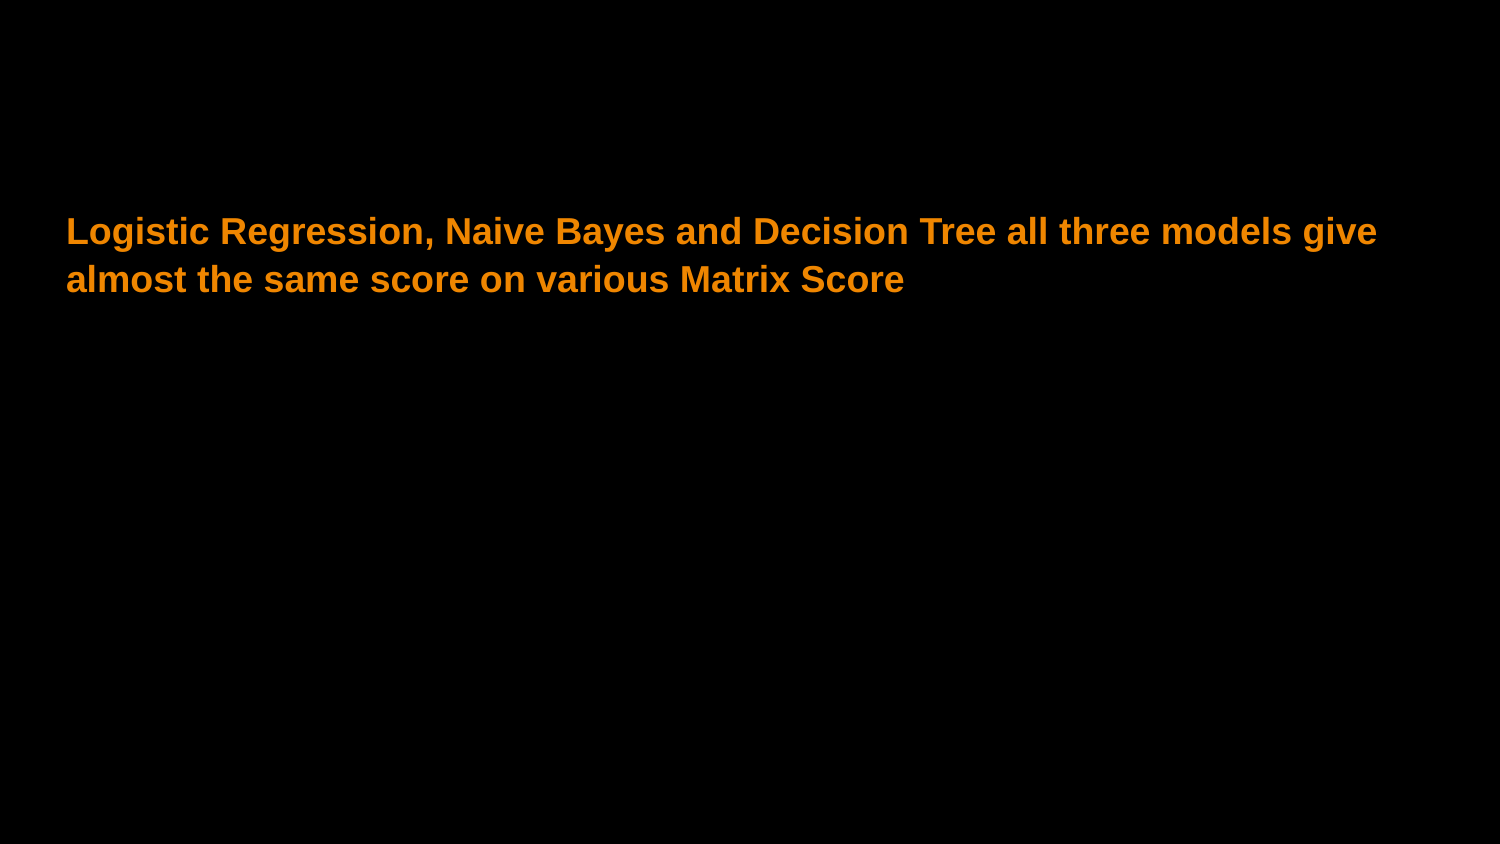

Logistic Regression, Naive Bayes and Decision Tree all three models give almost the same score on various Matrix Score